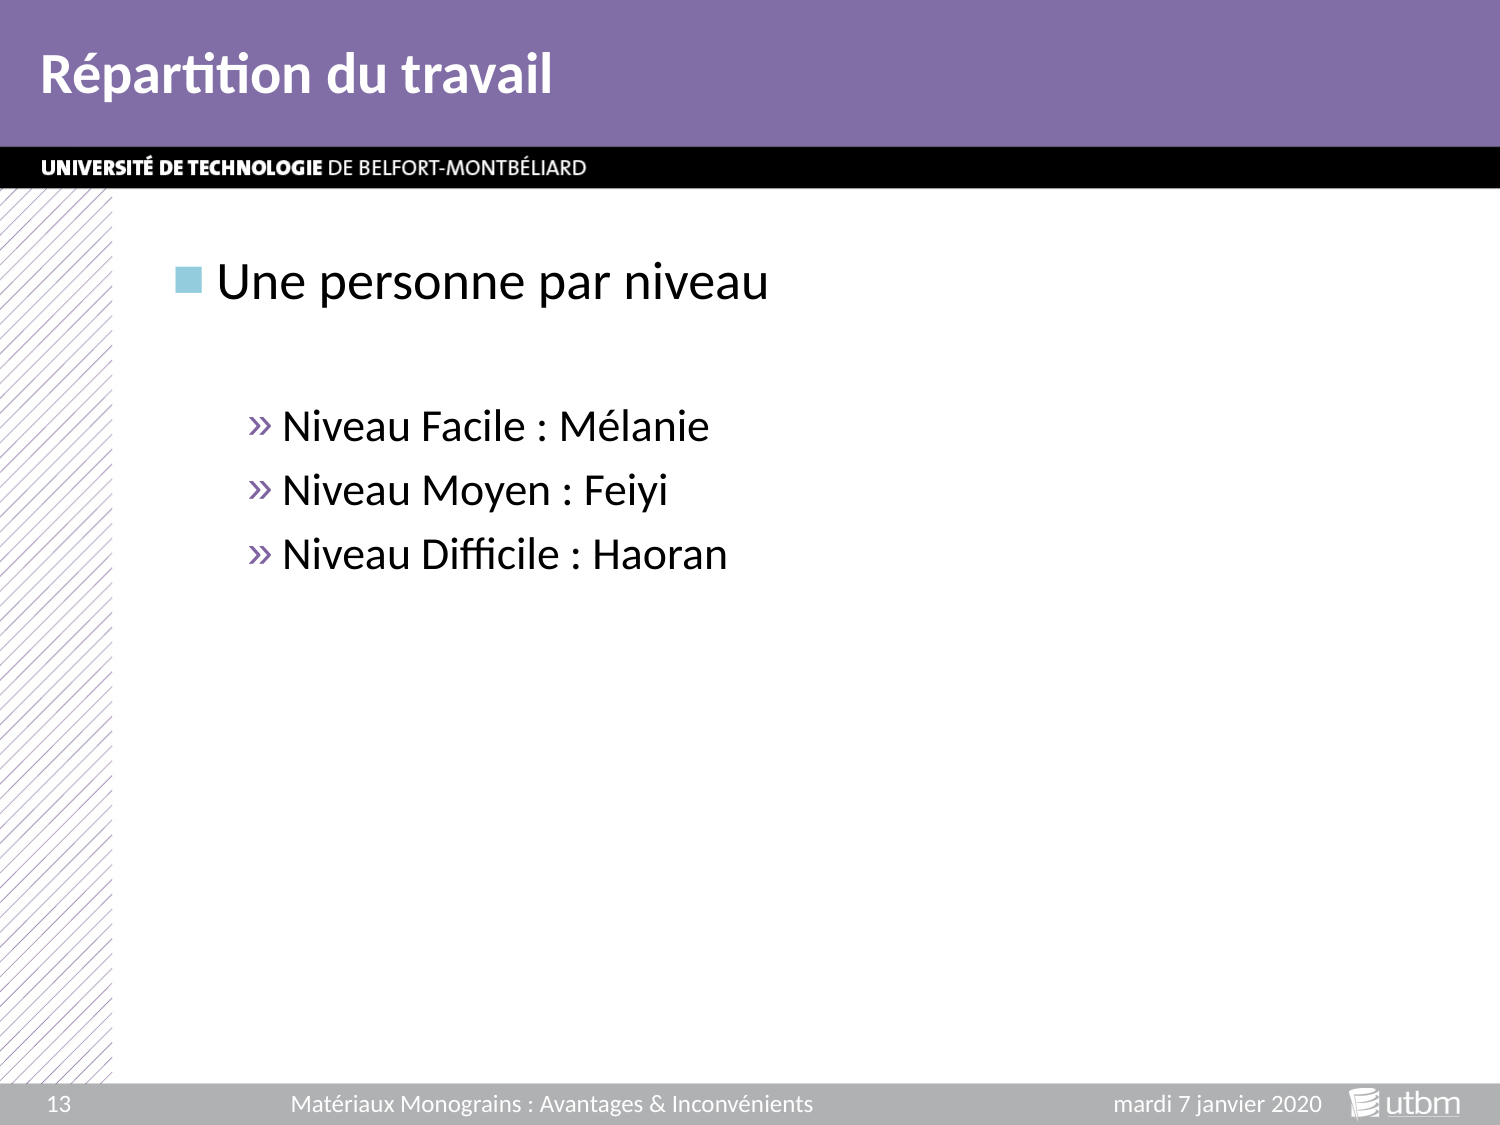

# Répartition du travail
Une personne par niveau

Niveau Facile : Mélanie
Niveau Moyen : Feiyi
Niveau Difficile : Haoran

13
Matériaux Monograins : Avantages & Inconvénients
mardi 7 janvier 2020